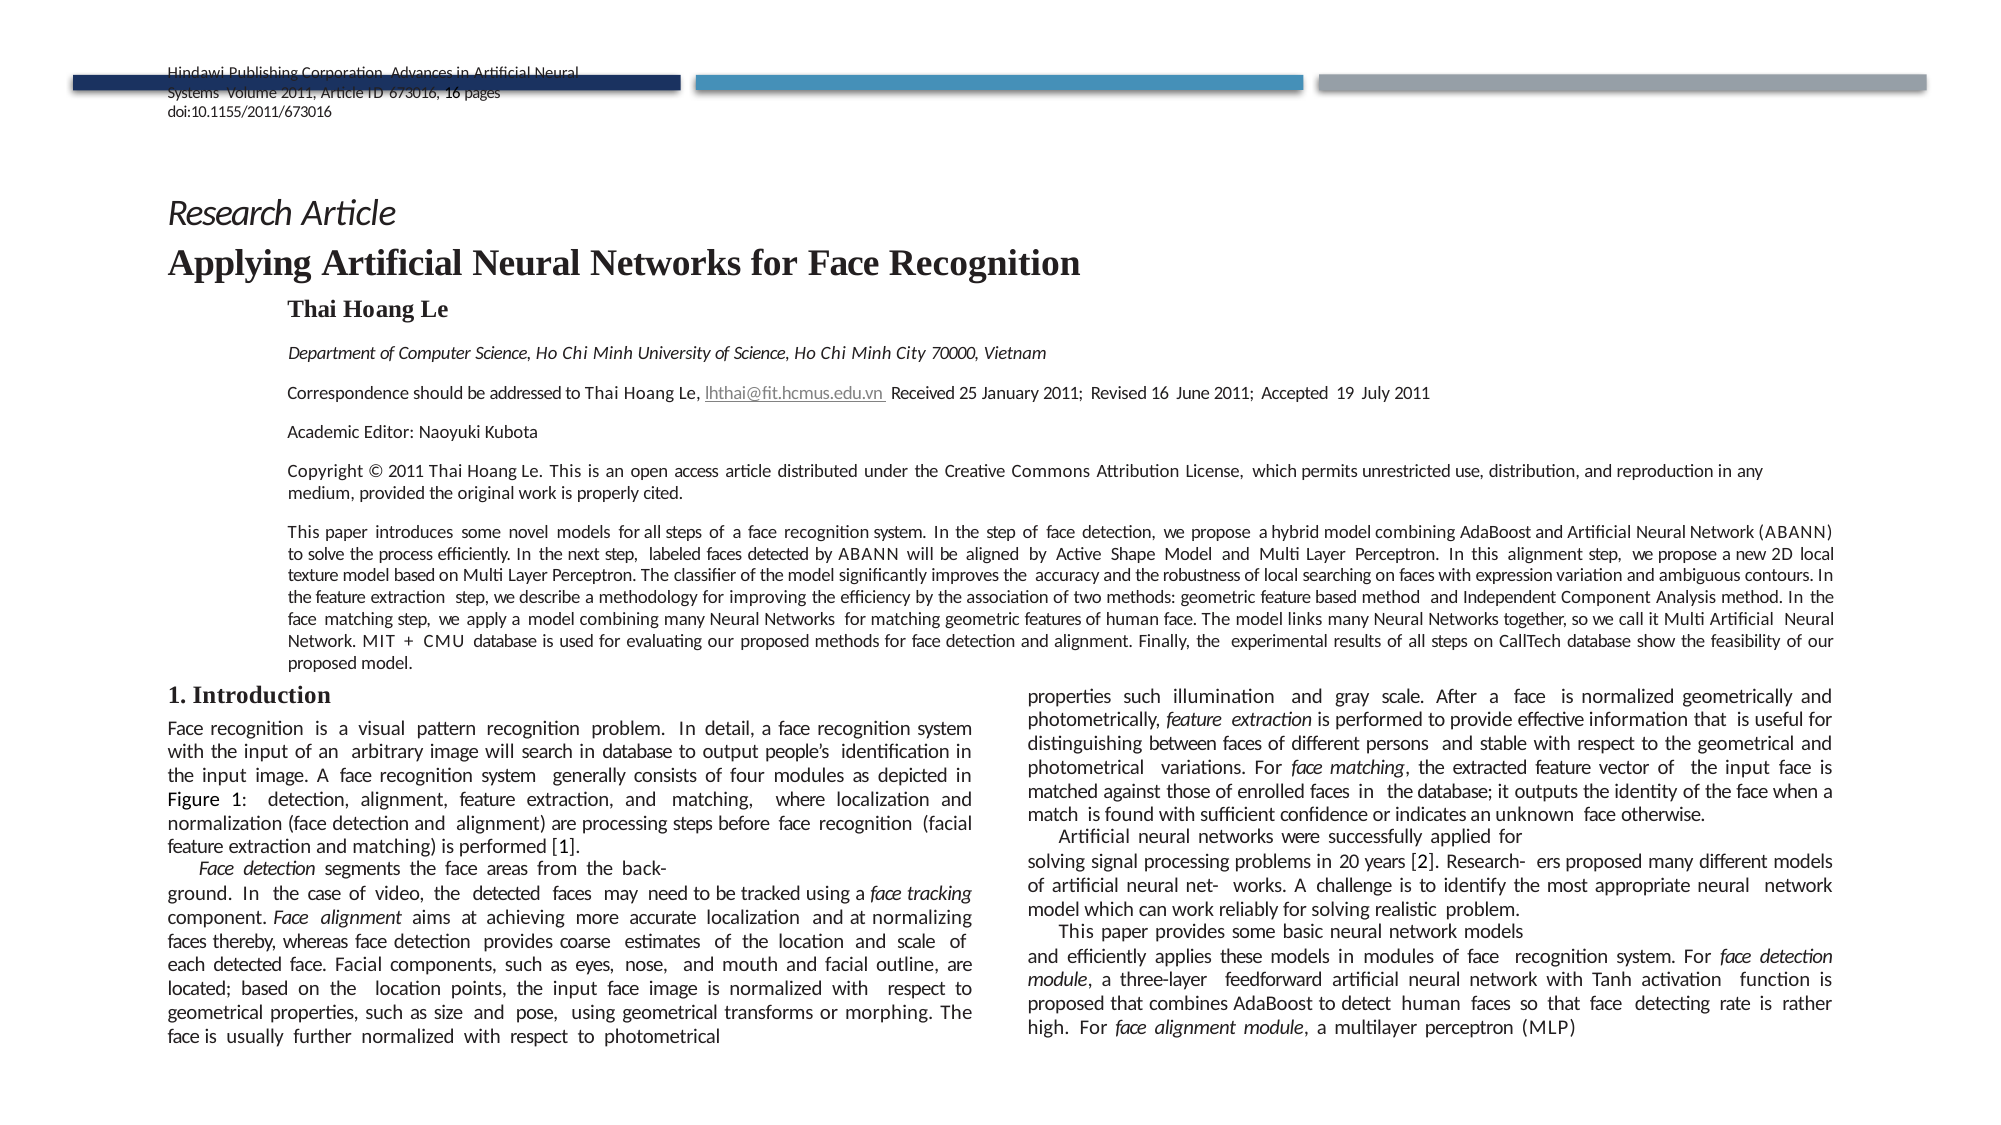

Hindawi Publishing Corporation  Advances in Artificial Neural Systems  Volume 2011, Article ID 673016, 16 pages  doi:10.1155/2011/673016
Research Article
Applying Artificial Neural Networks for Face Recognition
Thai Hoang Le
Department of Computer Science, Ho Chi Minh University of Science, Ho Chi Minh City 70000, Vietnam
Correspondence should be addressed to Thai Hoang Le, lhthai@fit.hcmus.edu.vn  Received 25 January 2011; Revised 16 June 2011; Accepted 19 July 2011  Academic Editor: Naoyuki Kubota

Copyright © 2011 Thai Hoang Le. This is an open access article distributed under the Creative Commons Attribution License,  which permits unrestricted use, distribution, and reproduction in any medium, provided the original work is properly cited.

This paper introduces some novel models for all steps of a face recognition system. In the step of face detection, we propose  a hybrid model combining AdaBoost and Artificial Neural Network (ABANN) to solve the process eﬃciently. In the next step,  labeled faces detected by ABANN will be aligned by Active Shape Model and Multi Layer Perceptron. In this alignment step,  we propose a new 2D local texture model based on Multi Layer Perceptron. The classifier of the model significantly improves the  accuracy and the robustness of local searching on faces with expression variation and ambiguous contours. In the feature extraction  step, we describe a methodology for improving the eﬃciency by the association of two methods: geometric feature based method  and Independent Component Analysis method. In the face matching step, we apply a model combining many Neural Networks  for matching geometric features of human face. The model links many Neural Networks together, so we call it Multi Artificial  Neural Network. MIT + CMU database is used for evaluating our proposed methods for face detection and alignment. Finally, the  experimental results of all steps on CallTech database show the feasibility of our proposed model.
1. Introduction
properties such illumination  and gray scale. After a face  is normalized geometrically and photometrically, feature  extraction is performed to provide eﬀective information that  is useful for distinguishing between faces of diﬀerent persons  and stable with respect to the geometrical and photometrical  variations. For face matching, the extracted feature vector of  the input face is matched against those of enrolled faces in  the database; it outputs the identity of the face when a match  is found with suﬃcient confidence or indicates an unknown  face otherwise.
Artificial neural networks were successfully applied for
solving signal processing problems in 20 years [2]. Research-  ers proposed many diﬀerent models of artificial neural net-  works. A challenge is to identify the most appropriate neural  network model which can work reliably for solving realistic  problem.
This paper provides some basic neural network models
and eﬃciently applies these models in modules of face  recognition system. For face detection module, a three-layer  feedforward artificial neural network with Tanh activation  function is proposed that combines AdaBoost to detect  human faces so that face detecting rate is rather high.  For face alignment module, a multilayer perceptron (MLP)
Face recognition is a visual pattern recognition problem.  In detail, a face recognition system with the input of an  arbitrary image will search in database to output people’s  identification in the input image. A face recognition system  generally consists of four modules as depicted in Figure 1:  detection, alignment, feature extraction, and matching,  where localization and normalization (face detection and  alignment) are processing steps before face recognition  (facial feature extraction and matching) is performed [1].
Face detection segments the face areas from the back-
ground. In  the case of video, the detected faces may  need to be tracked using a face tracking component. Face  alignment aims at achieving more accurate localization  and at normalizing faces thereby, whereas face detection  provides coarse estimates of the location and scale of  each detected face. Facial components, such as eyes, nose,  and mouth and facial outline, are located; based on the  location points, the input face image is normalized with  respect to geometrical properties, such as size and pose,  using geometrical transforms or morphing. The face is  usually further normalized with respect to photometrical